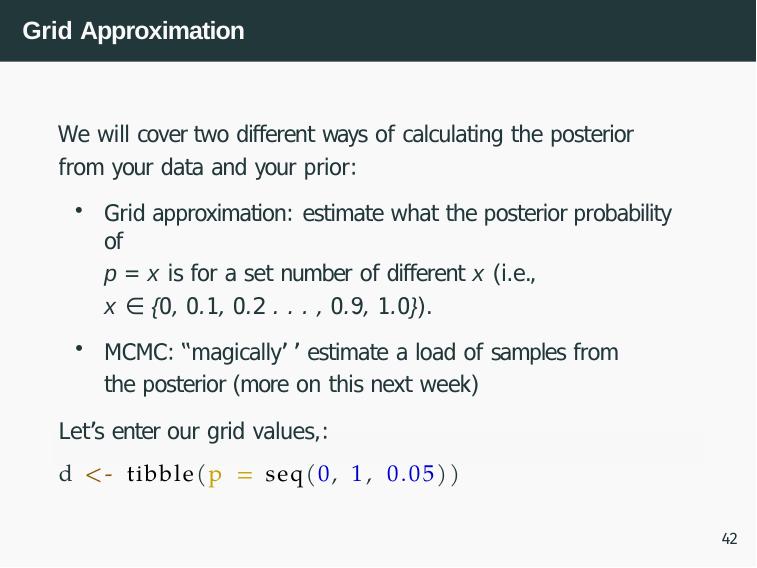

# Grid Approximation
We will cover two different ways of calculating the posterior from your data and your prior:
Grid approximation: estimate what the posterior probability of
p = x is for a set number of different x (i.e.,
x ∈ {0, 0.1, 0.2 . . . , 0.9, 1.0}).
MCMC: “magically’ ’ estimate a load of samples from the posterior (more on this next week)
Let’s enter our grid values,:
d <- tibble(p = seq(0, 1, 0.05))

42